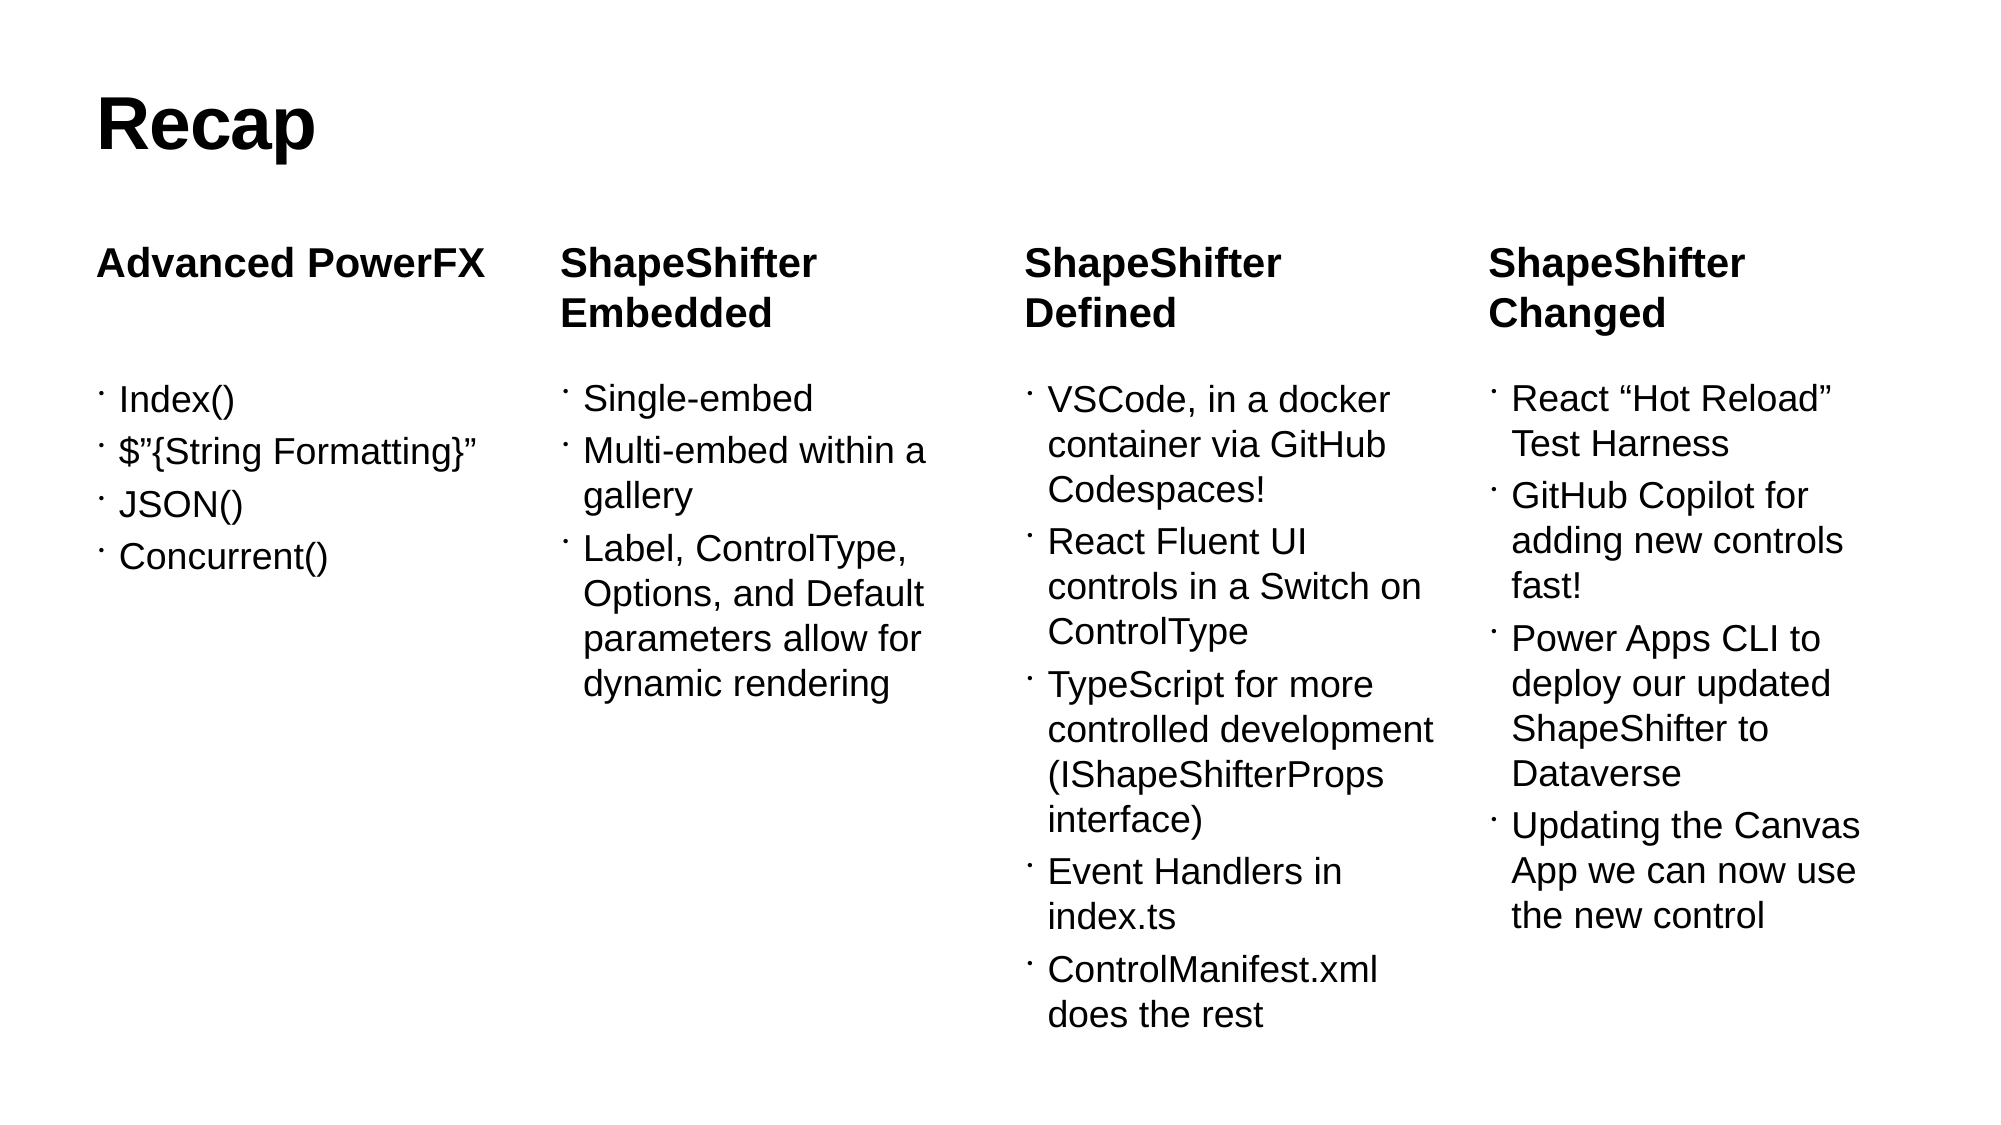

# Recap
Advanced PowerFX
ShapeShifter Embedded
ShapeShifter Defined
ShapeShifter Changed
Single-embed
Multi-embed within a gallery
Label, ControlType, Options, and Default parameters allow for dynamic rendering
React “Hot Reload” Test Harness
GitHub Copilot for adding new controls fast!
Power Apps CLI to deploy our updated ShapeShifter to Dataverse
Updating the Canvas App we can now use the new control
Index()
$”{String Formatting}”
JSON()
Concurrent()

VSCode, in a docker container via GitHub Codespaces!
React Fluent UI controls in a Switch on ControlType
TypeScript for more controlled development (IShapeShifterProps interface)
Event Handlers in index.ts
ControlManifest.xml does the rest